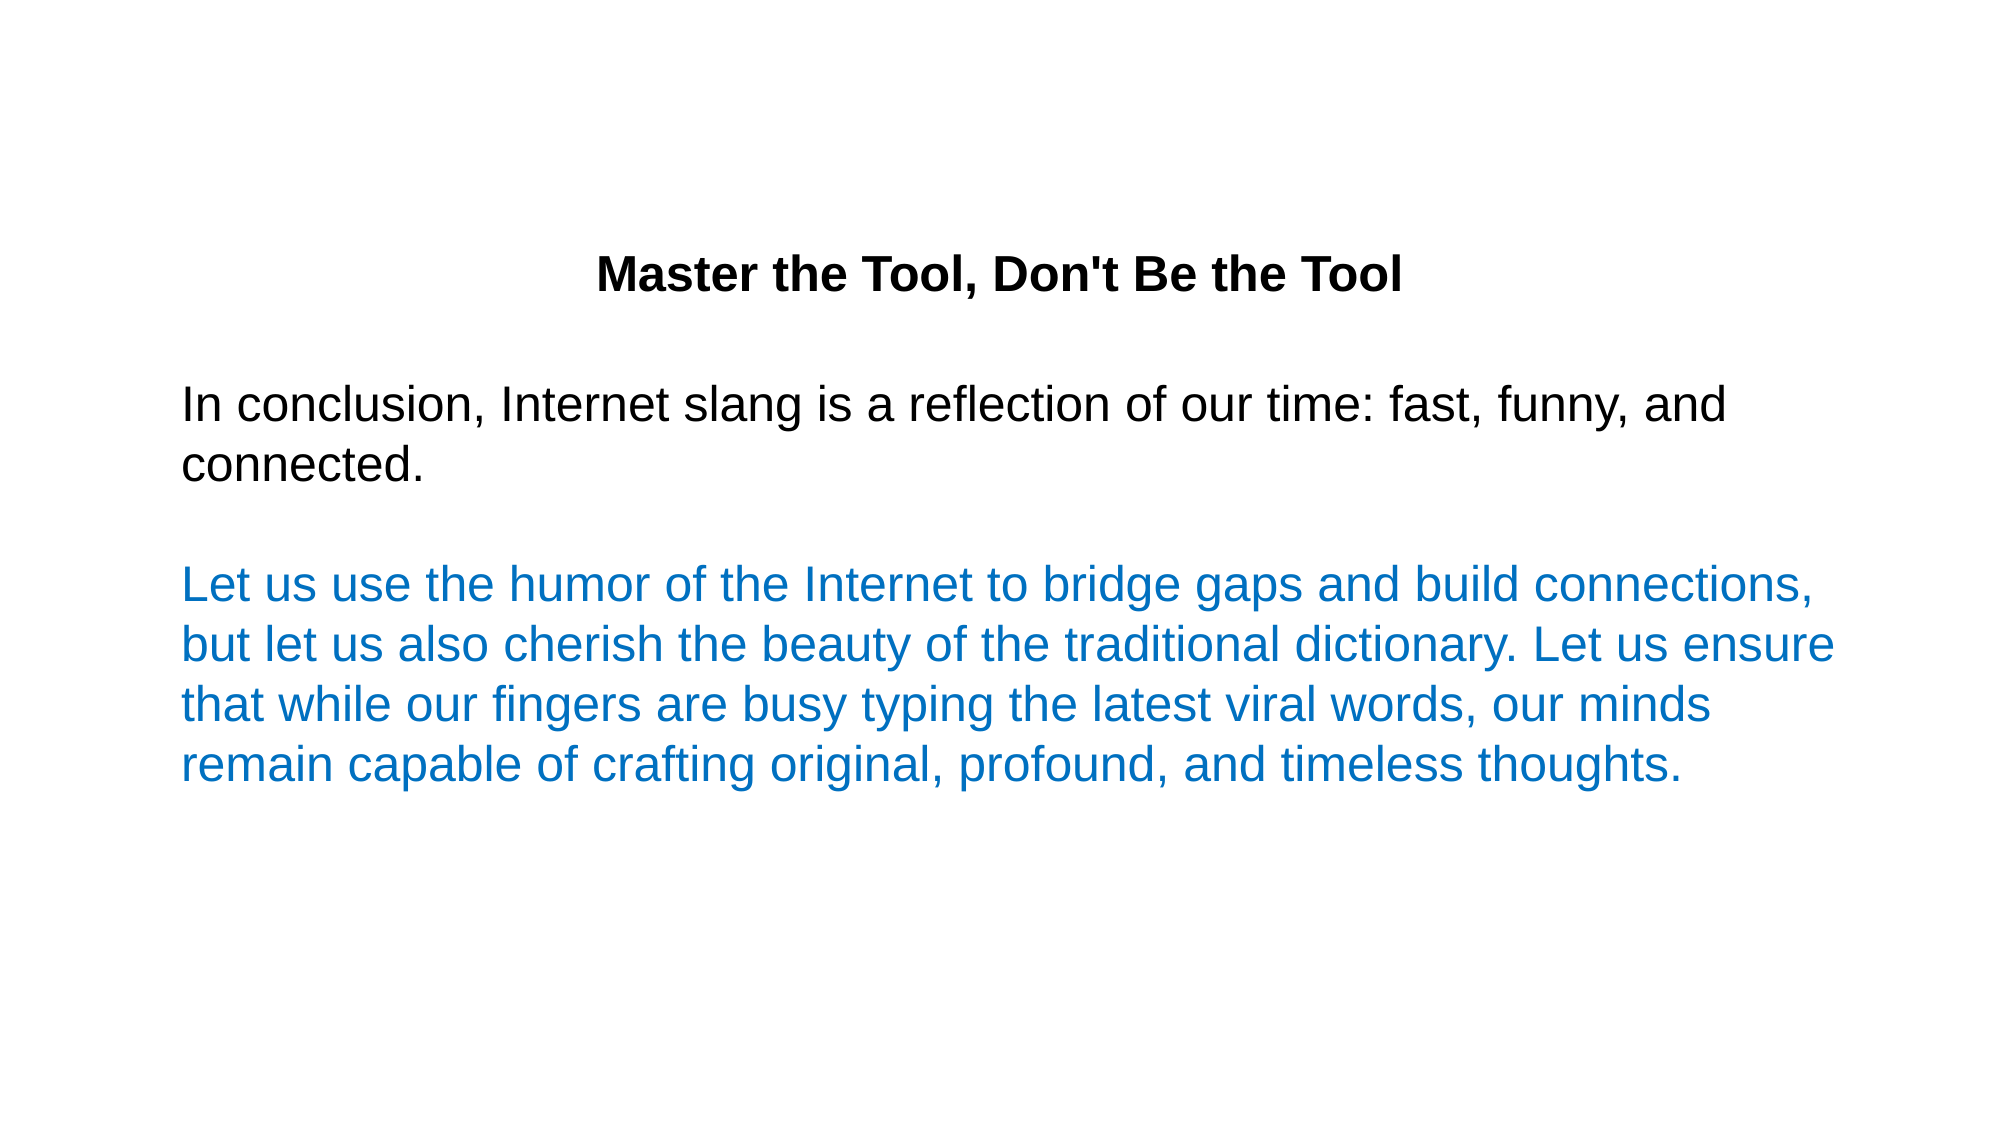

Master the Tool, Don't Be the Tool

In conclusion, Internet slang is a reflection of our time: fast, funny, and connected.

Let us use the humor of the Internet to bridge gaps and build connections, but let us also cherish the beauty of the traditional dictionary. Let us ensure that while our fingers are busy typing the latest viral words, our minds remain capable of crafting original, profound, and timeless thoughts.